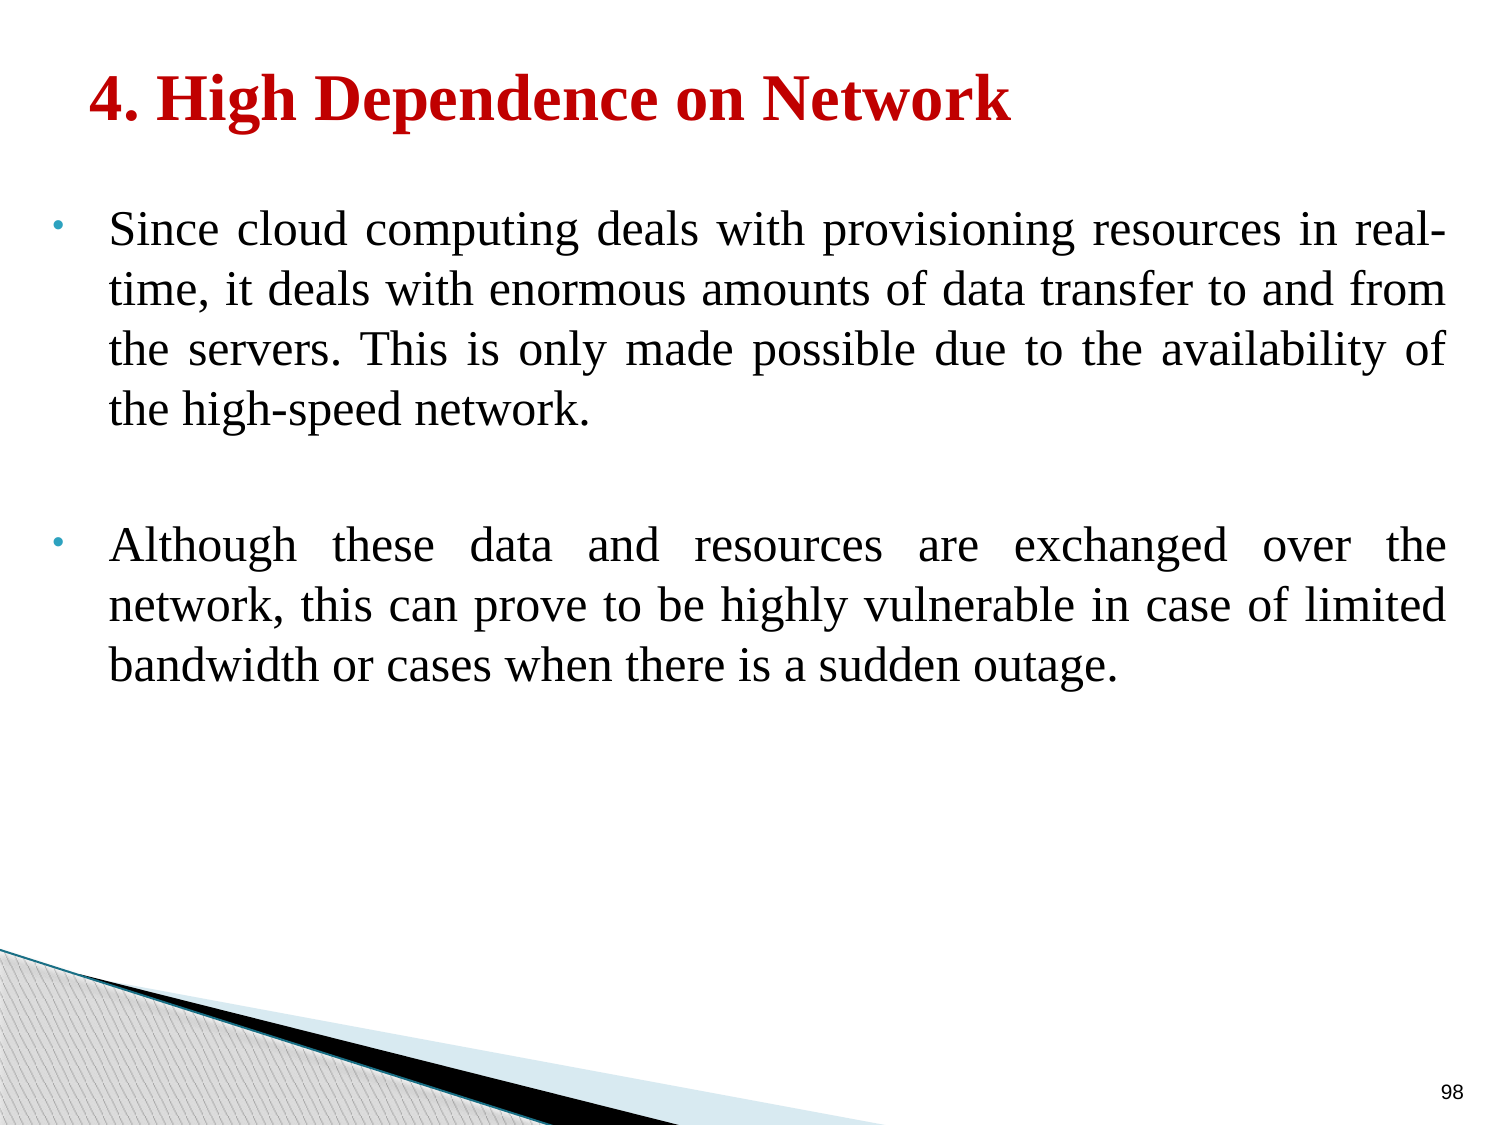

# 4. High Dependence on Network
Since cloud computing deals with provisioning resources in real-time, it deals with enormous amounts of data transfer to and from the servers. This is only made possible due to the availability of the high-speed network.

Although these data and resources are exchanged over the network, this can prove to be highly vulnerable in case of limited bandwidth or cases when there is a sudden outage.

98